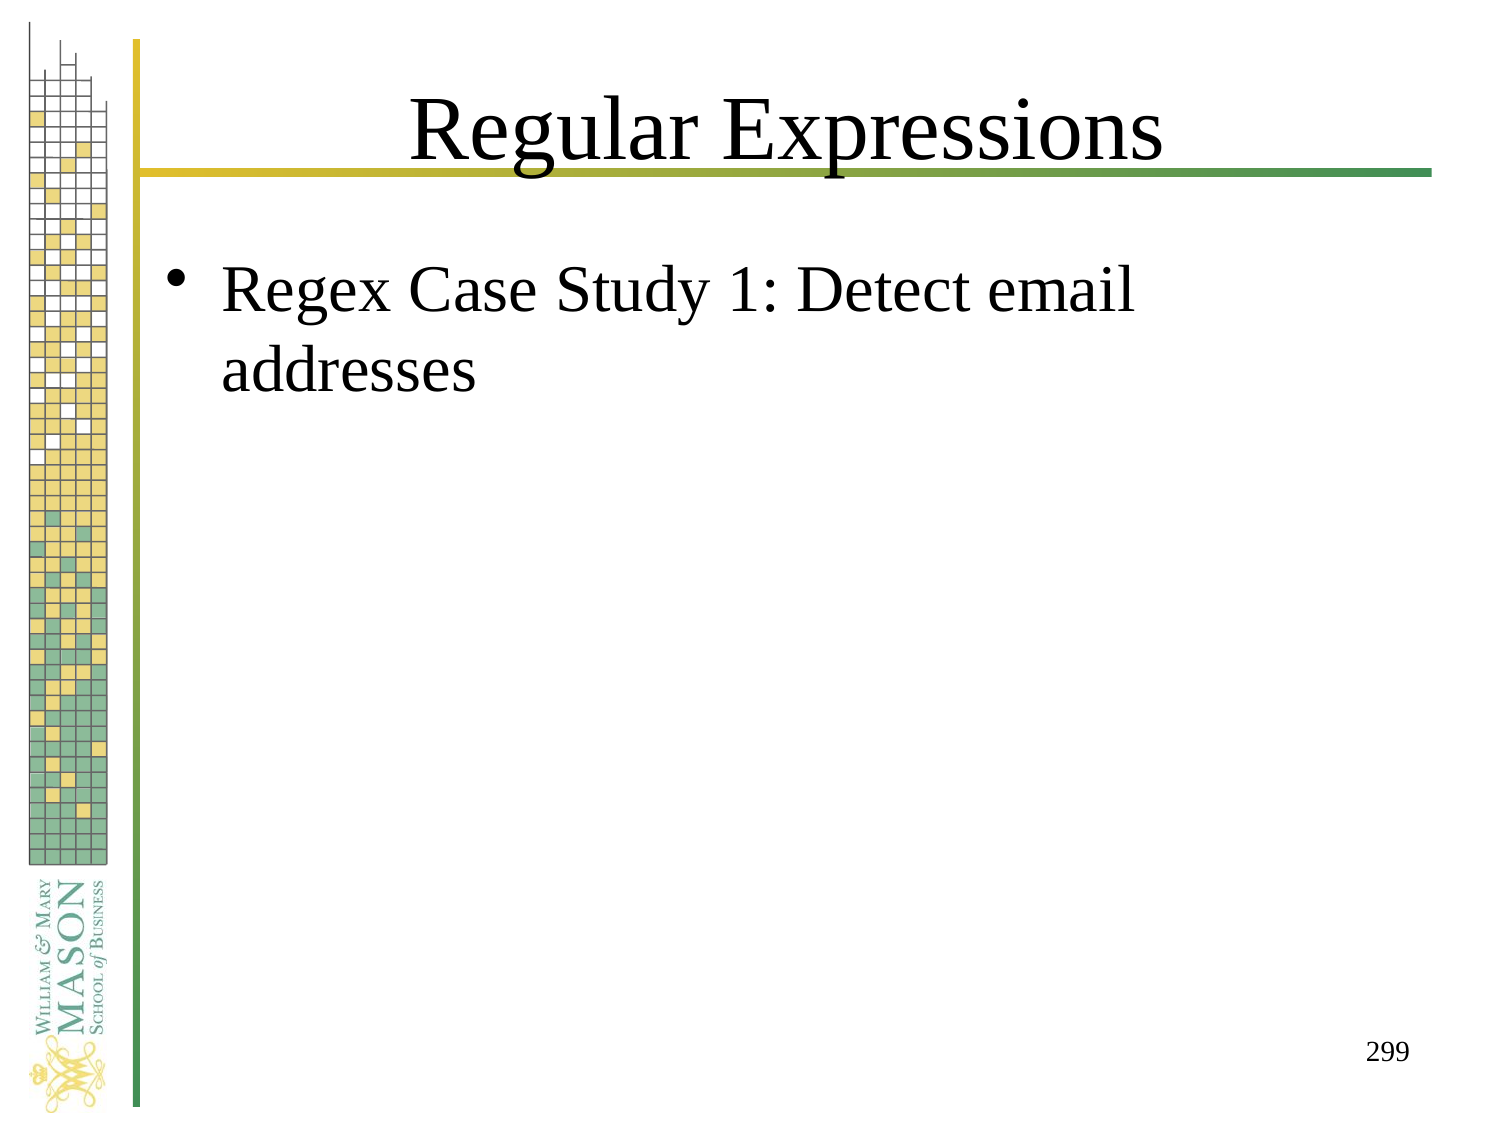

# Regular Expressions
Regex Case Study 1: Detect email addresses
299